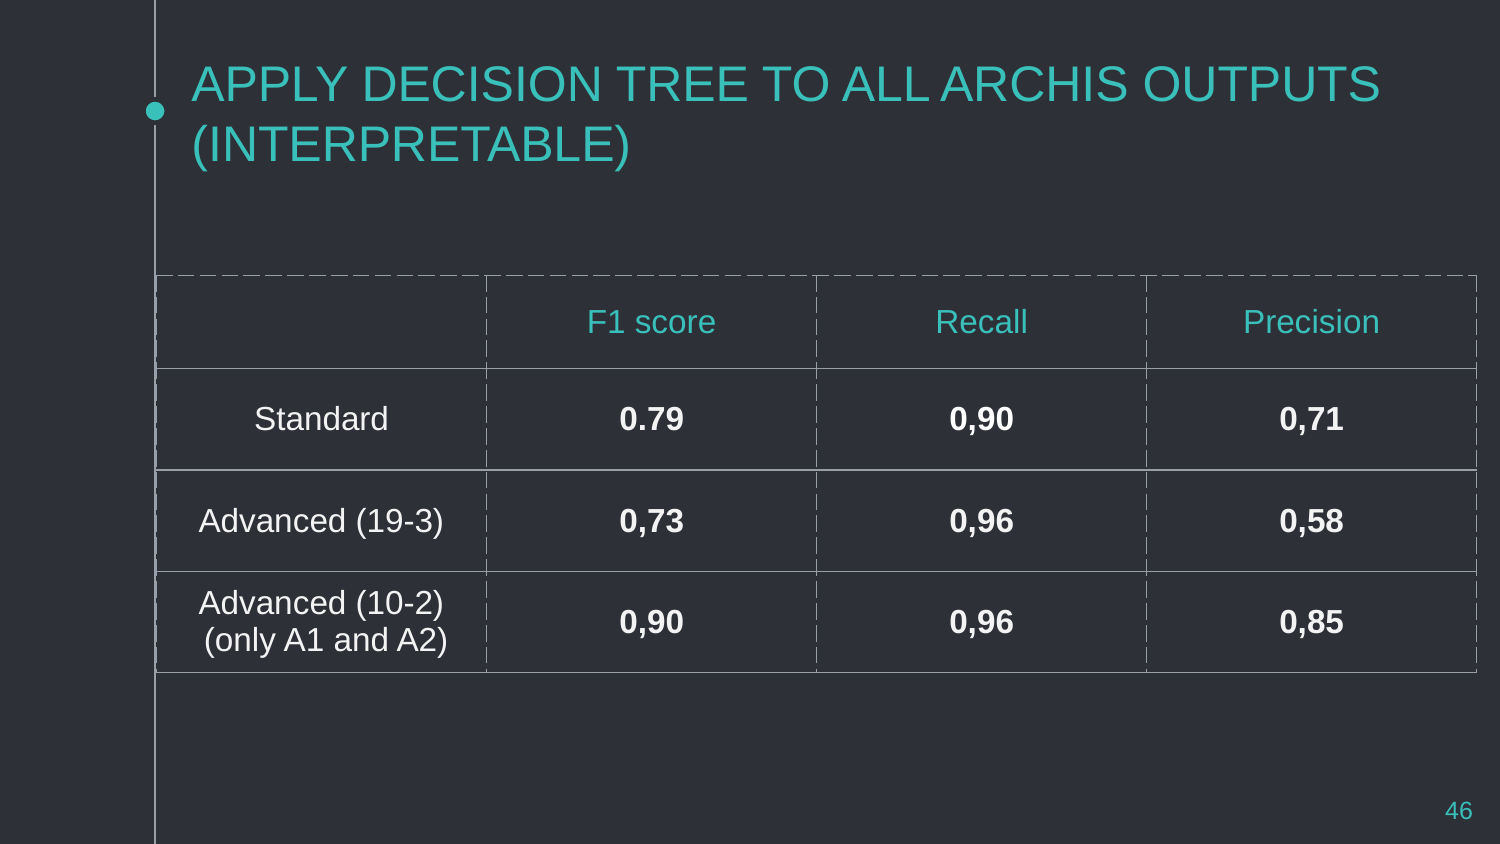

# APPLY DECISION TREE TO ALL ARCHIS OUTPUTS (INTERPRETABLE)
|  | F1 score | Recall | Precision |
| --- | --- | --- | --- |
| Standard | 0.79 | 0,90 | 0,71 |
| Advanced (19-3) | 0,73 | 0,96 | 0,58 |
| Advanced (10-2)  (only A1 and A2) | 0,90 | 0,96 | 0,85 |
46